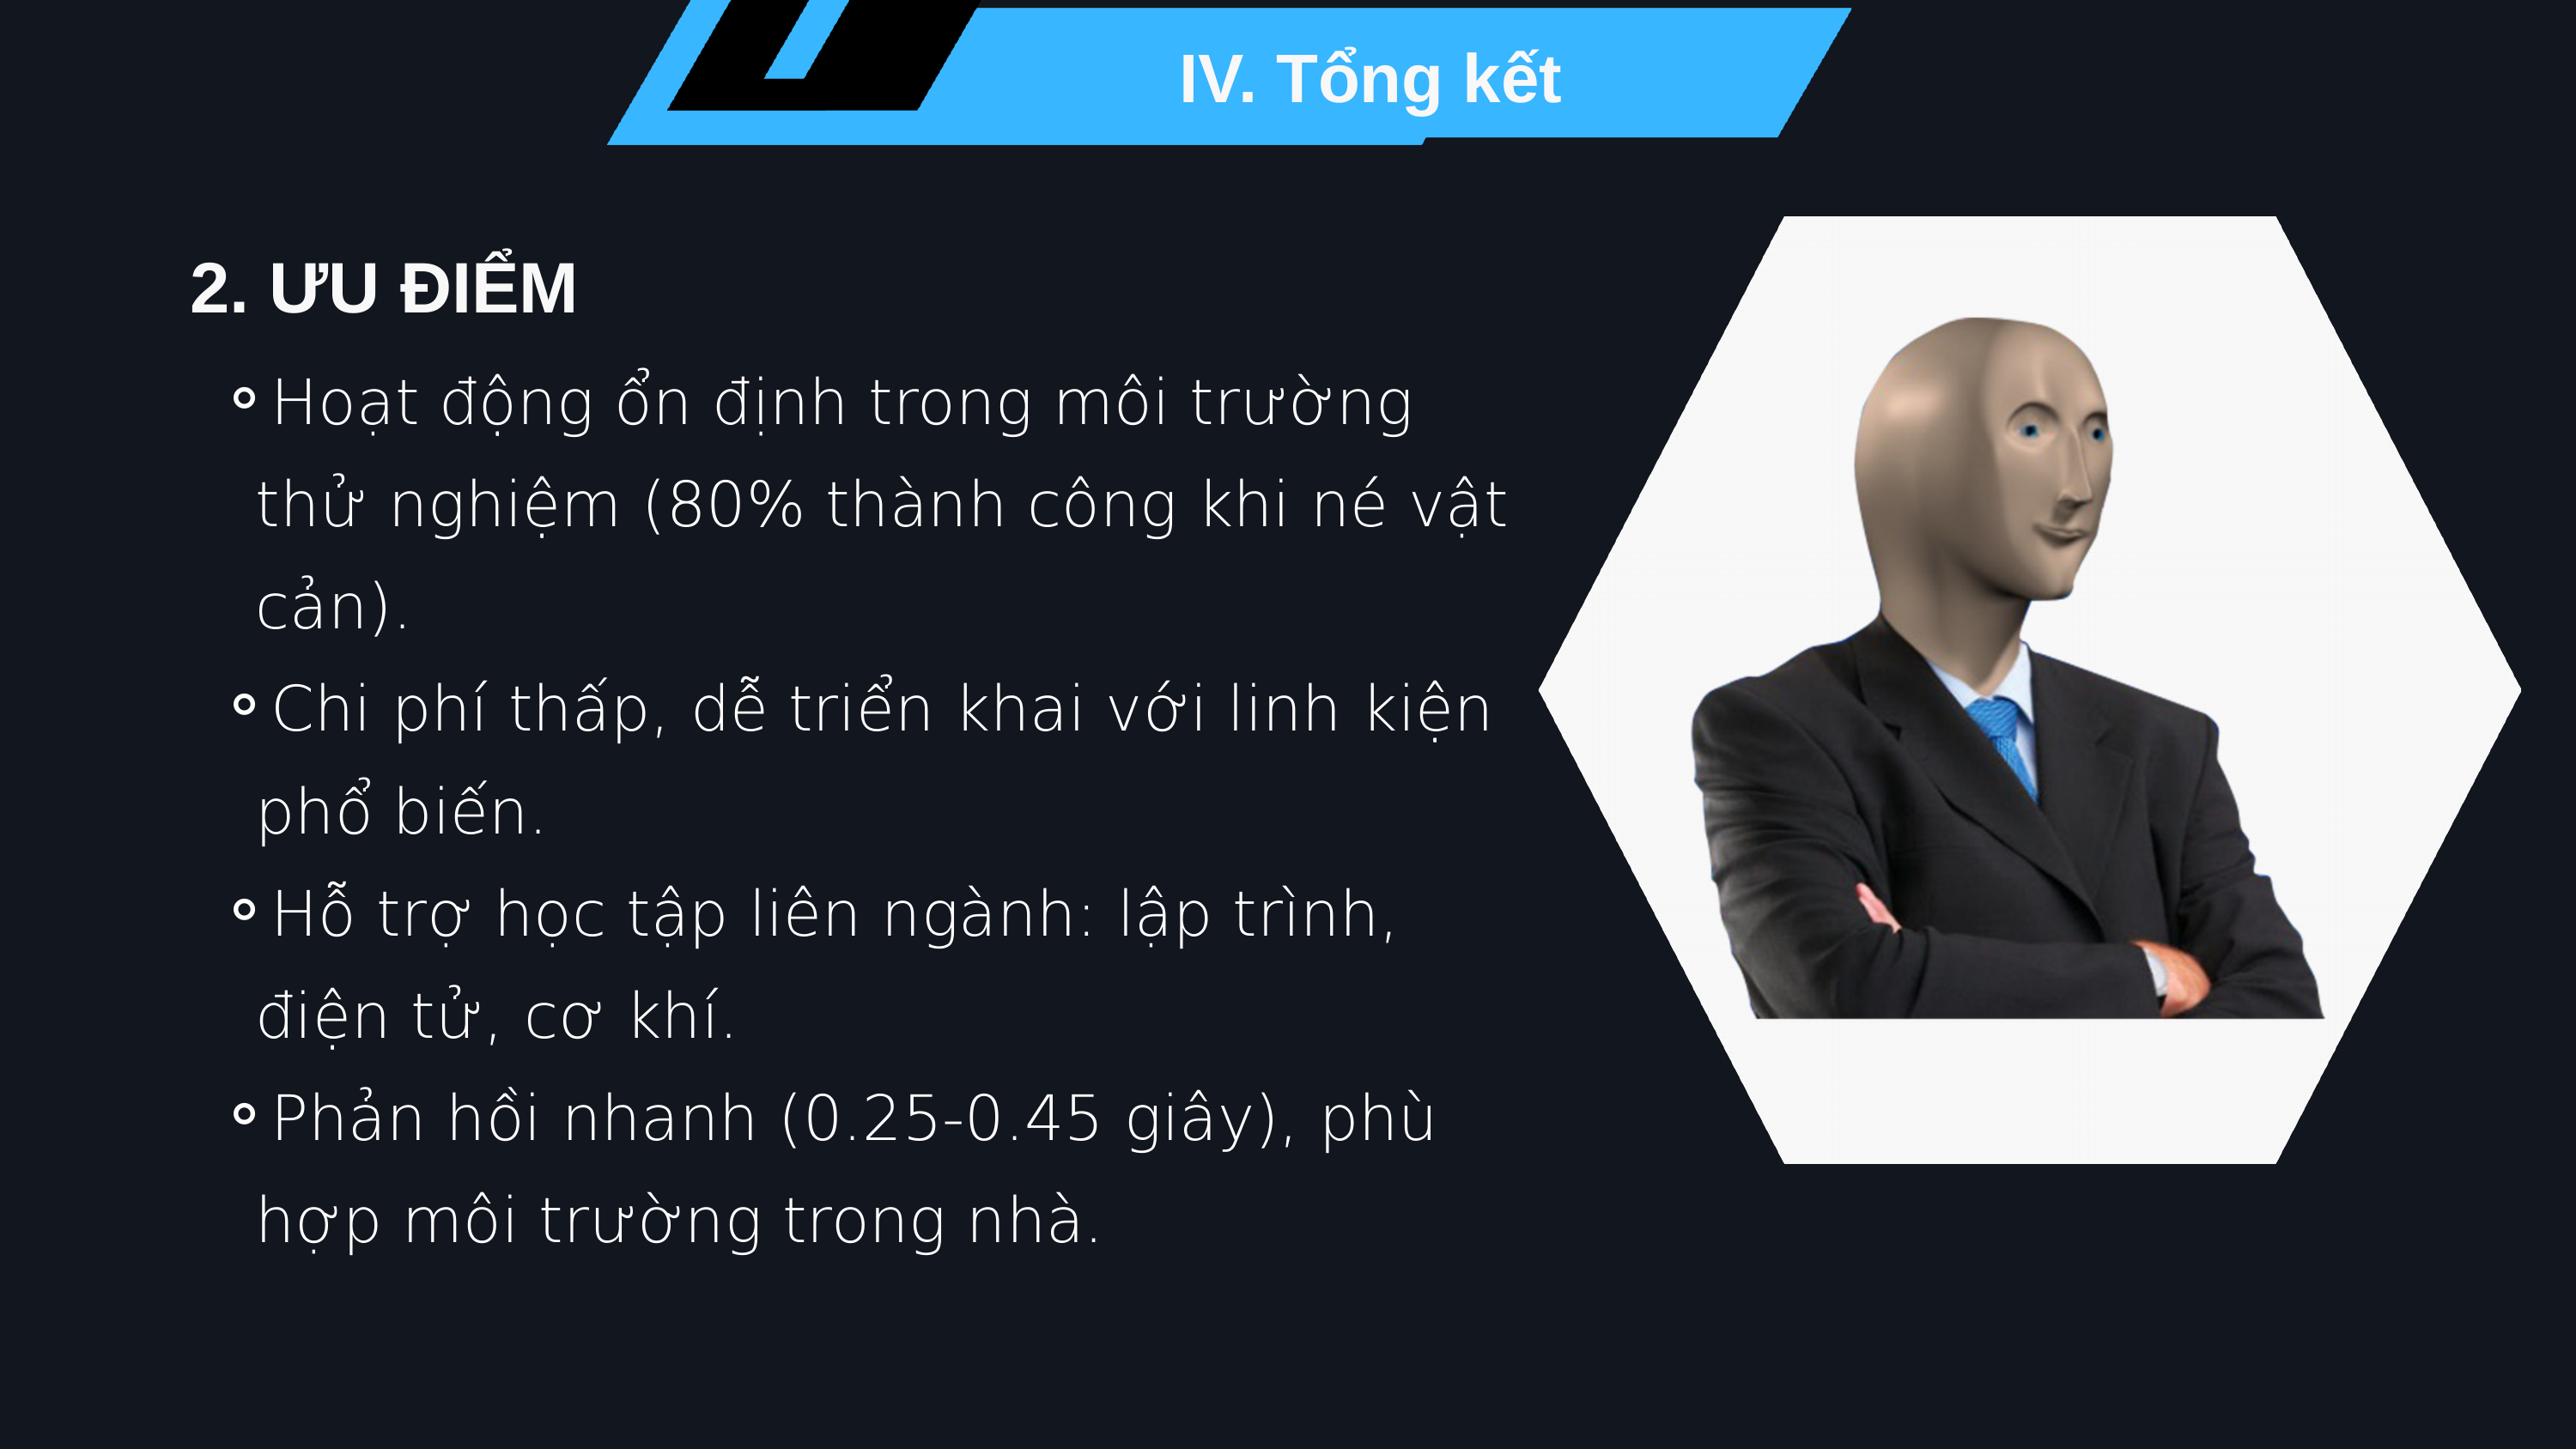

IV. Tổng kết

2. ƯU ĐIỂM
Hoạt động ổn định trong môi trường thử nghiệm (80% thành công khi né vật cản).
Chi phí thấp, dễ triển khai với linh kiện phổ biến.
Hỗ trợ học tập liên ngành: lập trình, điện tử, cơ khí.
Phản hồi nhanh (0.25-0.45 giây), phù hợp môi trường trong nhà.